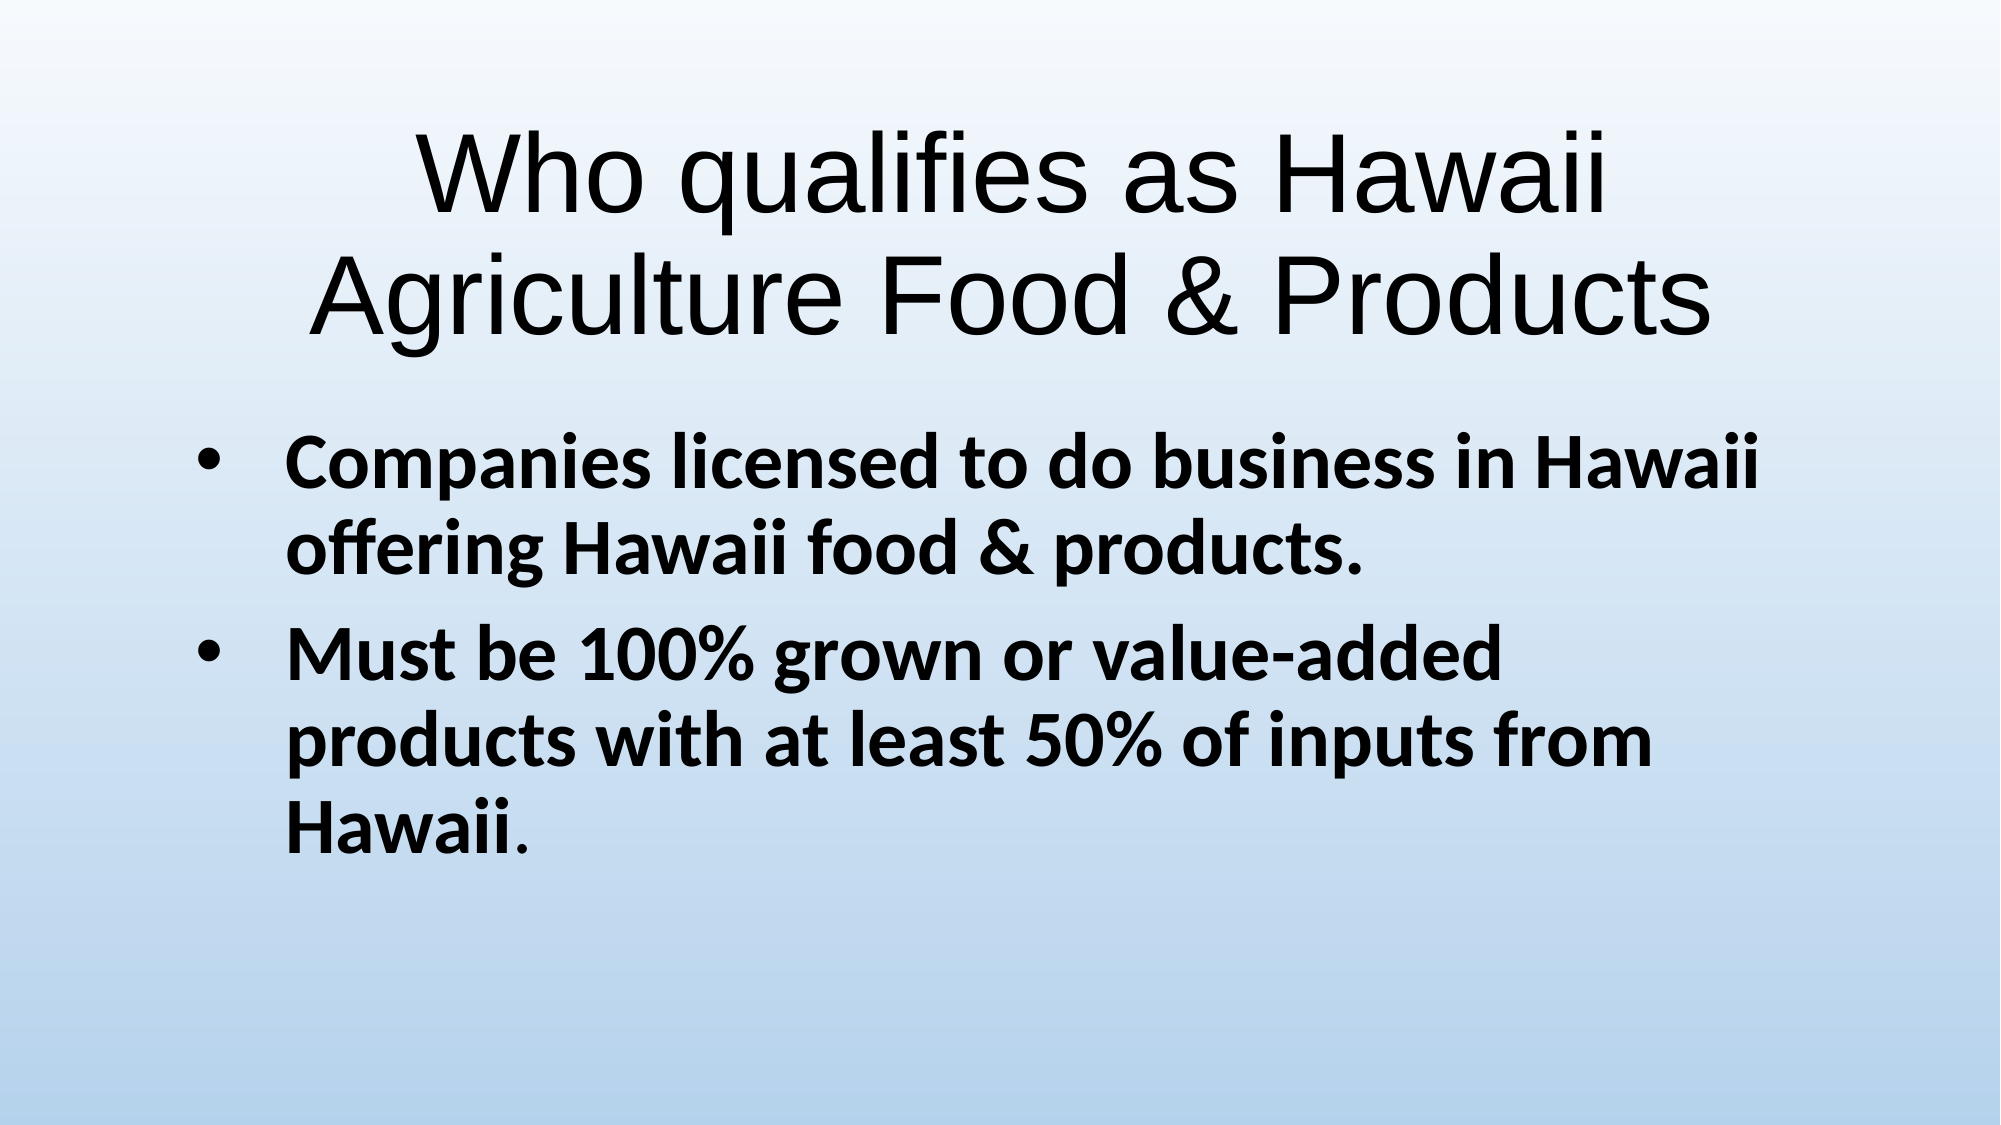

# Who qualifies as Hawaii Agriculture Food & Products
Companies licensed to do business in Hawaii offering Hawaii food & products.
Must be 100% grown or value-added products with at least 50% of inputs from Hawaii.